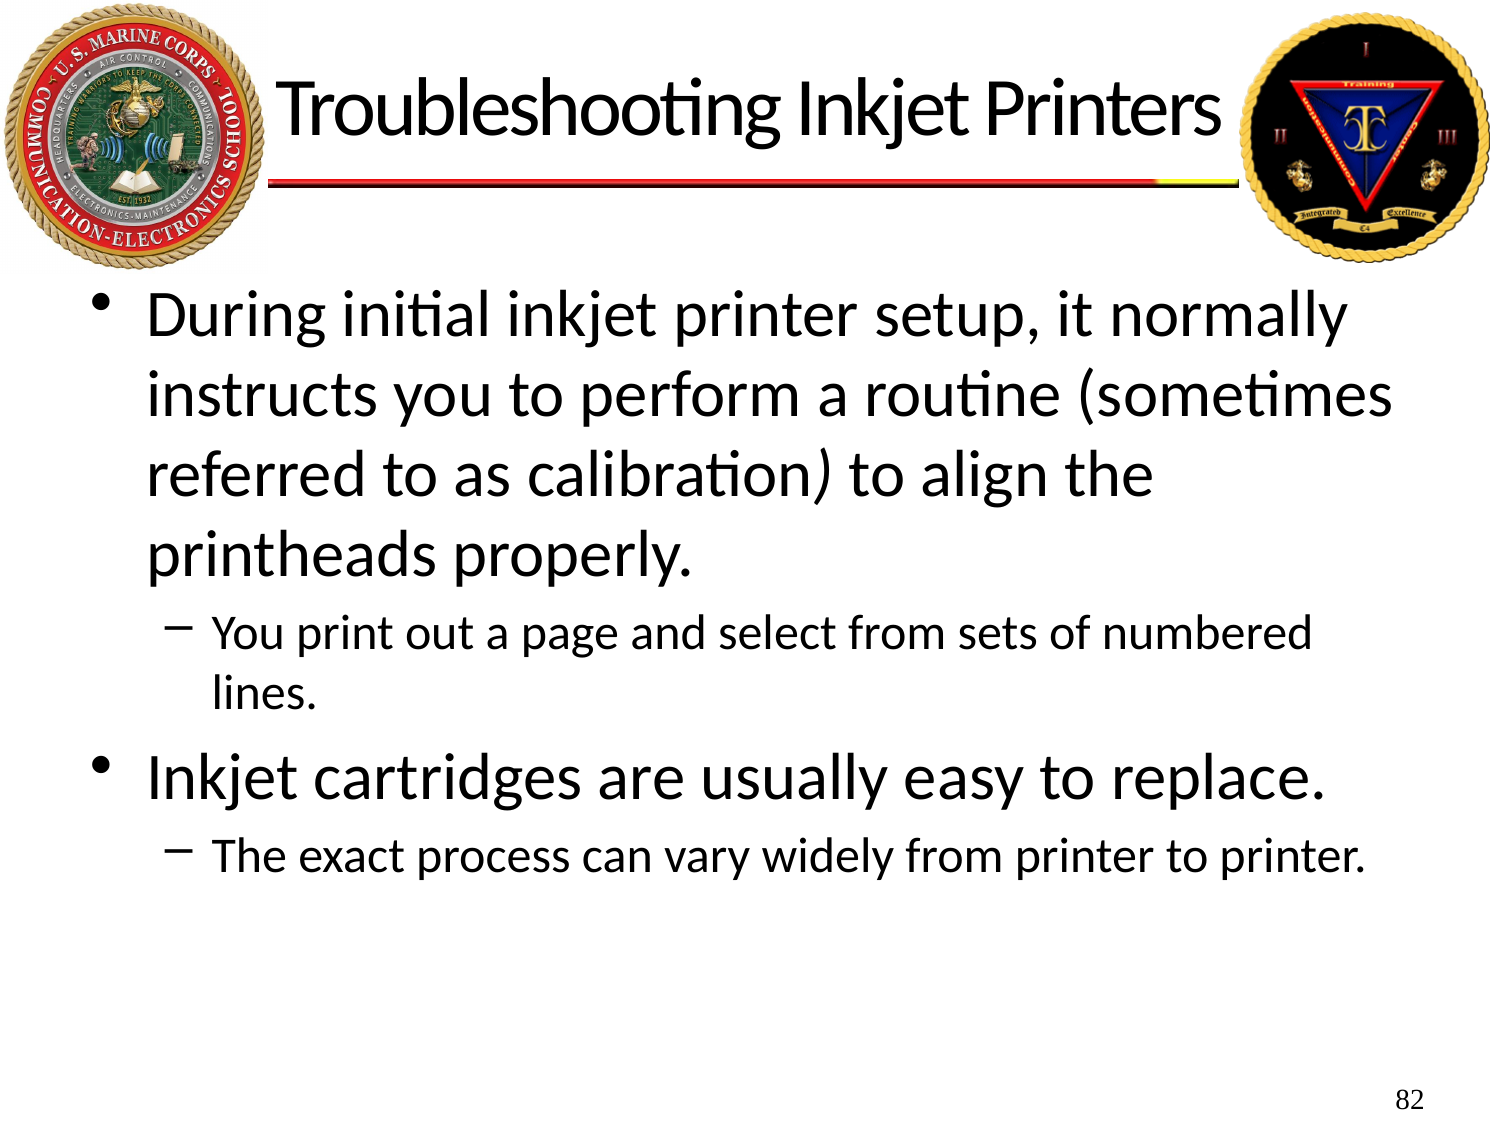

# Troubleshooting Inkjet Printers
During initial inkjet printer setup, it normally instructs you to perform a routine (sometimes referred to as calibration) to align the printheads properly.
You print out a page and select from sets of numbered lines.
Inkjet cartridges are usually easy to replace.
The exact process can vary widely from printer to printer.